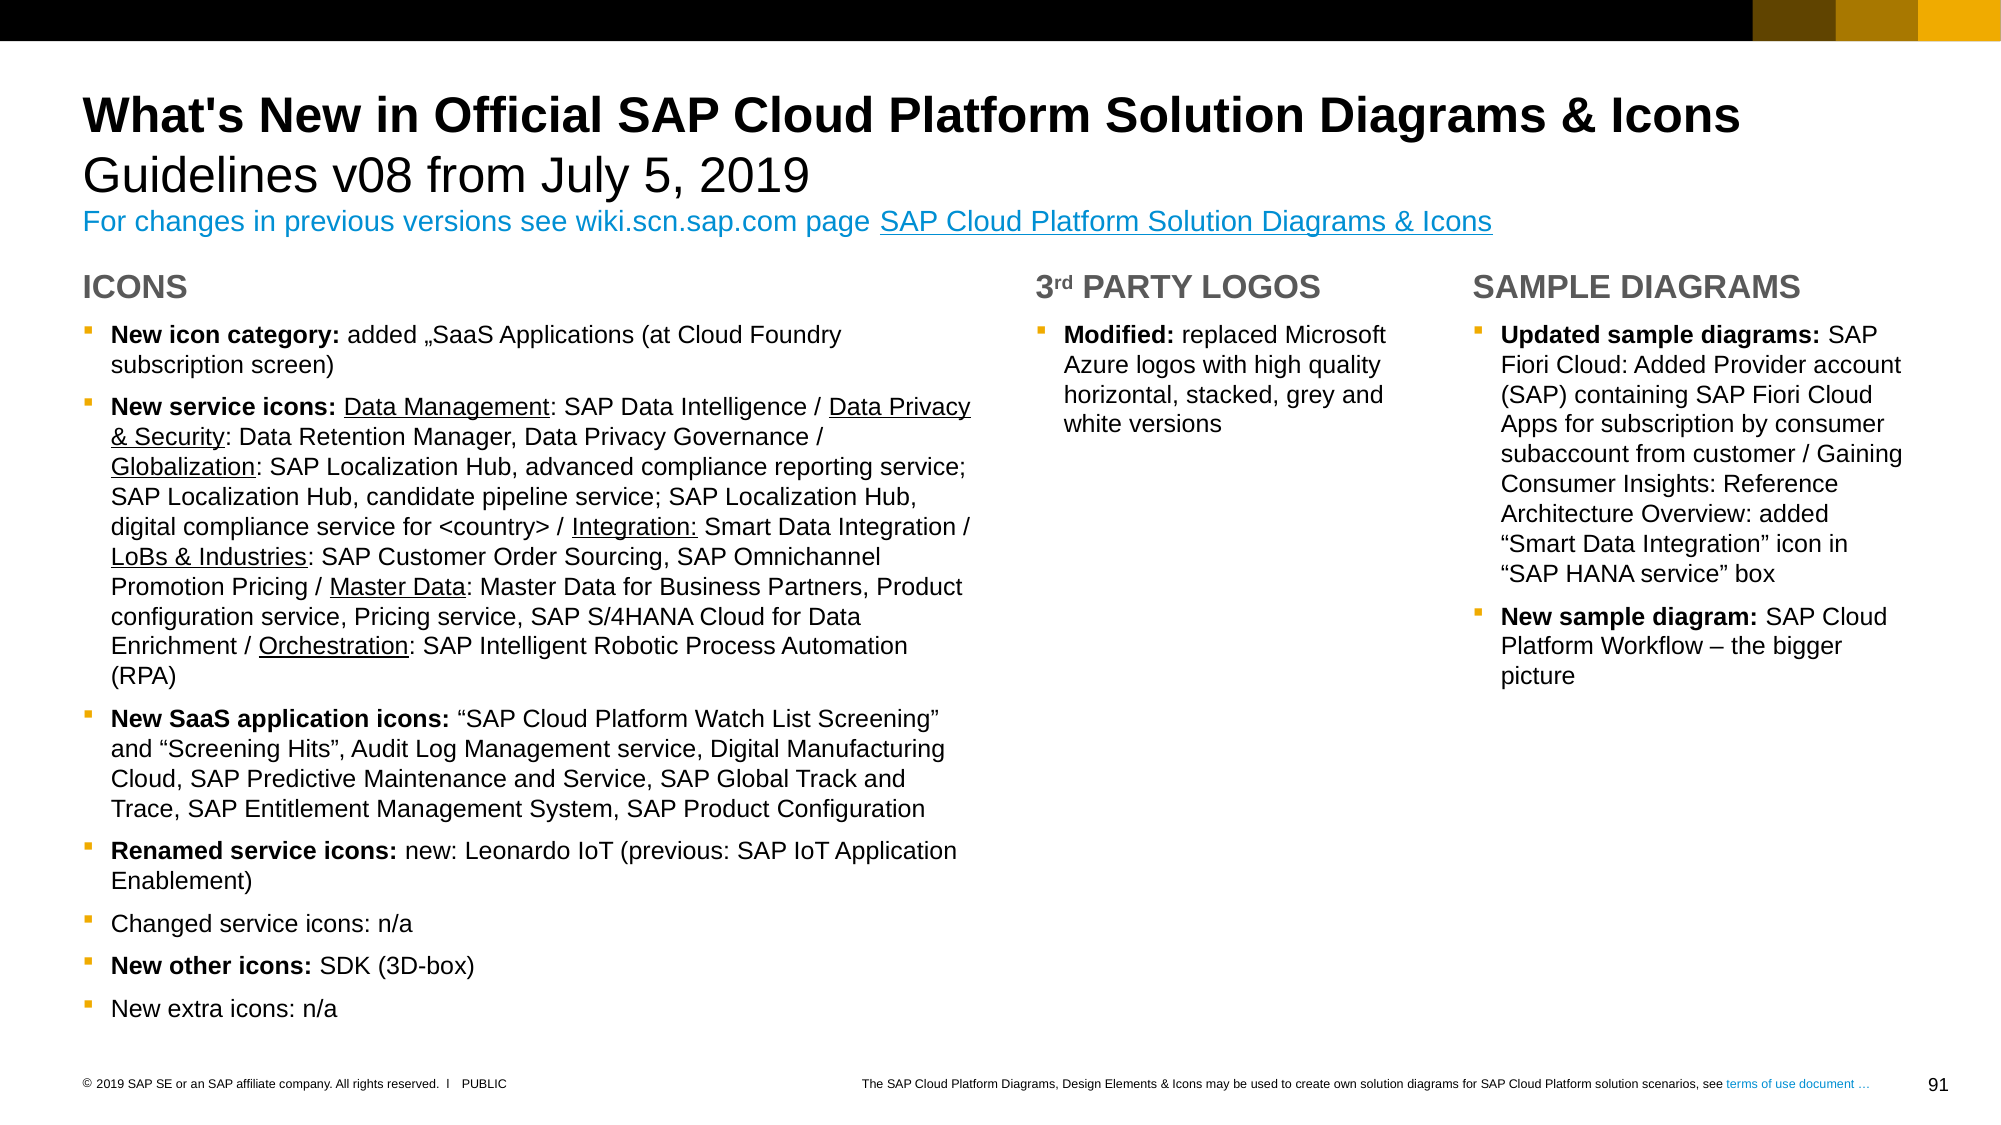

# What's New in Official SAP Cloud Platform Solution Diagrams & Icons Guidelines v08 from July 5, 2019 For changes in previous versions see wiki.scn.sap.com page SAP Cloud Platform Solution Diagrams & Icons
ICONS
New icon category: added „SaaS Applications (at Cloud Foundry subscription screen)
New service icons: Data Management: SAP Data Intelligence / Data Privacy & Security: Data Retention Manager, Data Privacy Governance / Globalization: SAP Localization Hub, advanced compliance reporting service; SAP Localization Hub, candidate pipeline service; SAP Localization Hub, digital compliance service for <country> / Integration: Smart Data Integration / LoBs & Industries: SAP Customer Order Sourcing, SAP Omnichannel Promotion Pricing / Master Data: Master Data for Business Partners, Product configuration service, Pricing service, SAP S/4HANA Cloud for Data Enrichment / Orchestration: SAP Intelligent Robotic Process Automation (RPA)
New SaaS application icons: “SAP Cloud Platform Watch List Screening” and “Screening Hits”, Audit Log Management service, Digital Manufacturing Cloud, SAP Predictive Maintenance and Service, SAP Global Track and Trace, SAP Entitlement Management System, SAP Product Configuration
Renamed service icons: new: Leonardo IoT (previous: SAP IoT Application Enablement)
Changed service icons: n/a
New other icons: SDK (3D-box)
New extra icons: n/a

3rd PARTY LOGOS
Modified: replaced Microsoft Azure logos with high quality horizontal, stacked, grey and white versions

SAMPLE DIAGRAMS
Updated sample diagrams: SAP Fiori Cloud: Added Provider account (SAP) containing SAP Fiori Cloud Apps for subscription by consumer subaccount from customer / Gaining Consumer Insights: Reference Architecture Overview: added “Smart Data Integration” icon in “SAP HANA service” box
New sample diagram: SAP Cloud Platform Workflow – the bigger picture